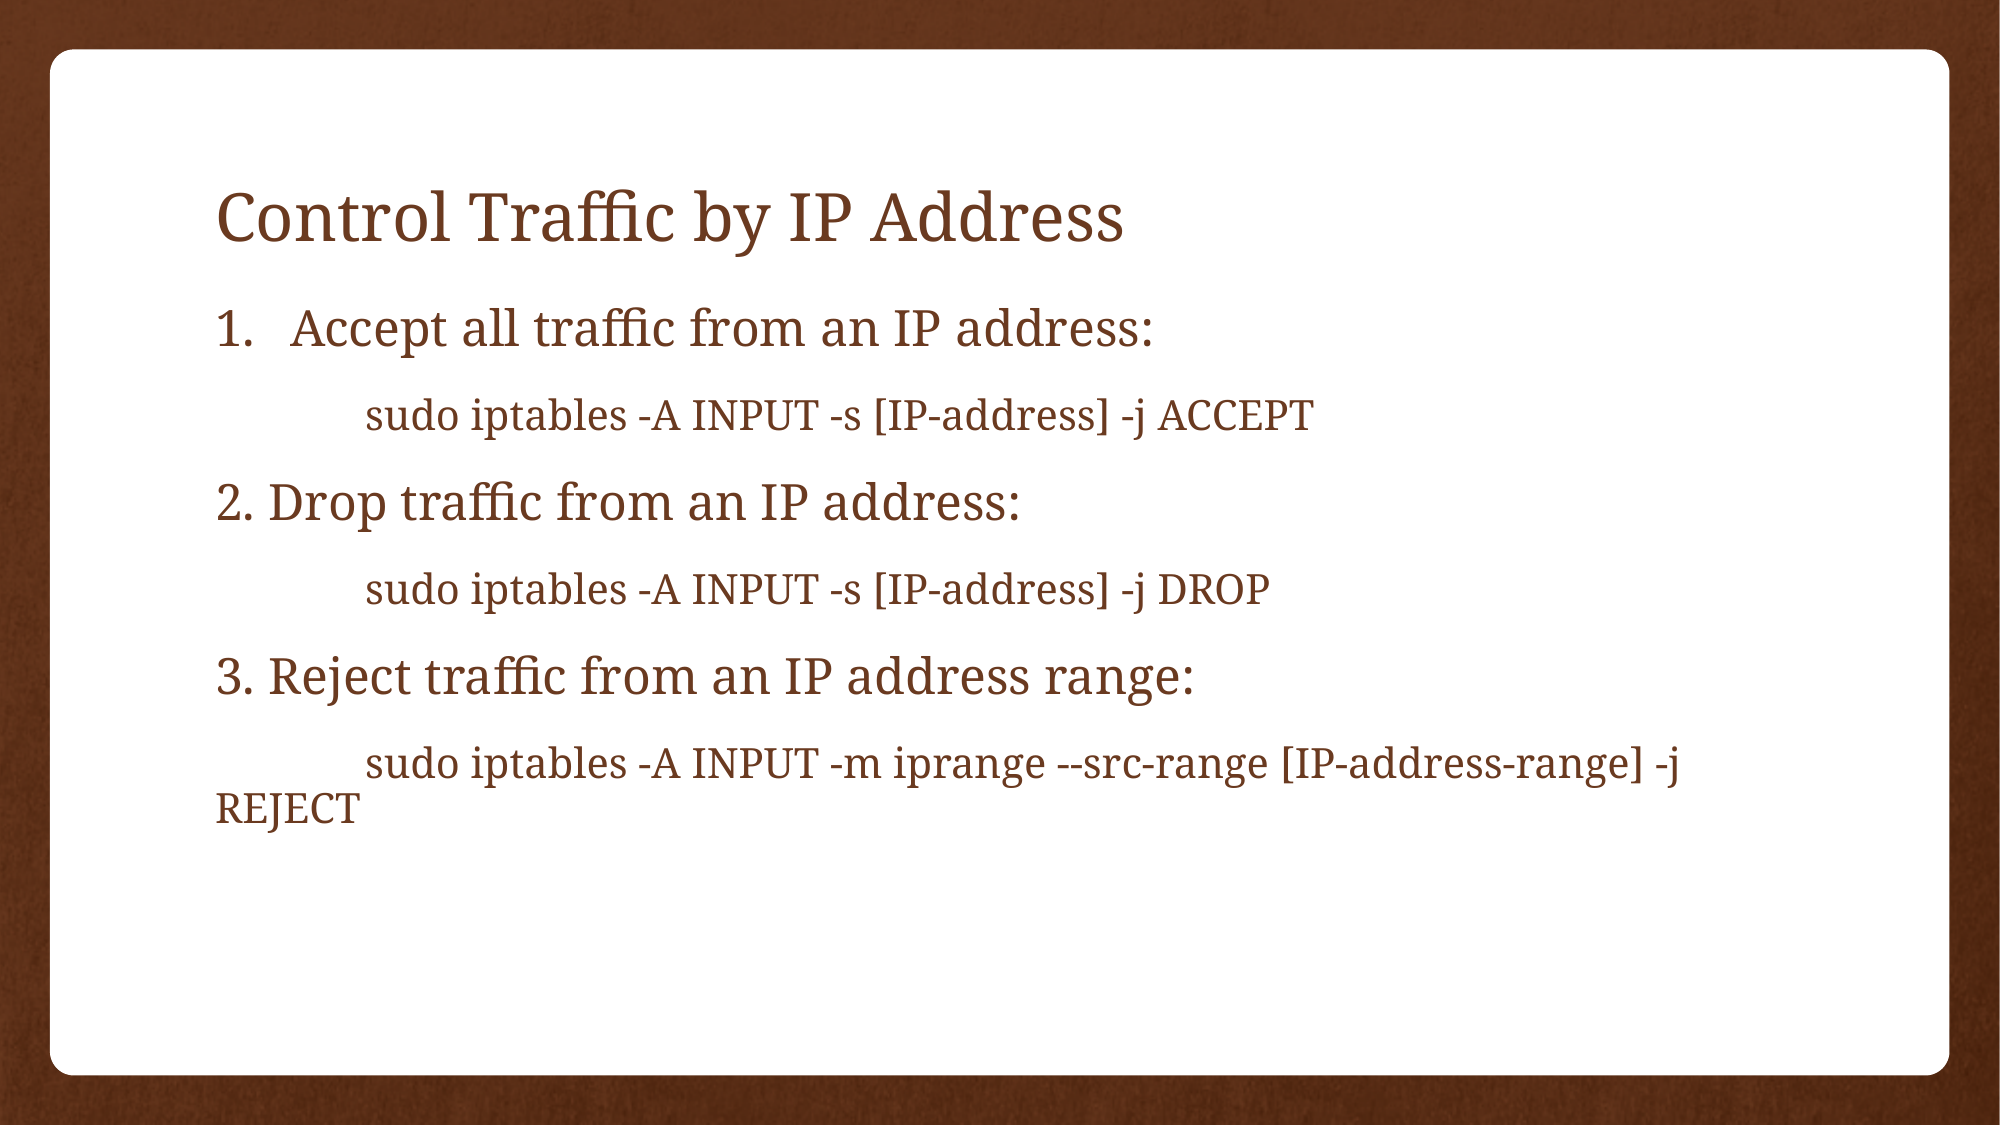

# Control Traffic by IP Address
Accept all traffic from an IP address:
	sudo iptables -A INPUT -s [IP-address] -j ACCEPT
2. Drop traffic from an IP address:
	sudo iptables -A INPUT -s [IP-address] -j DROP
3. Reject traffic from an IP address range:
	sudo iptables -A INPUT -m iprange --src-range [IP-address-range] -j REJECT